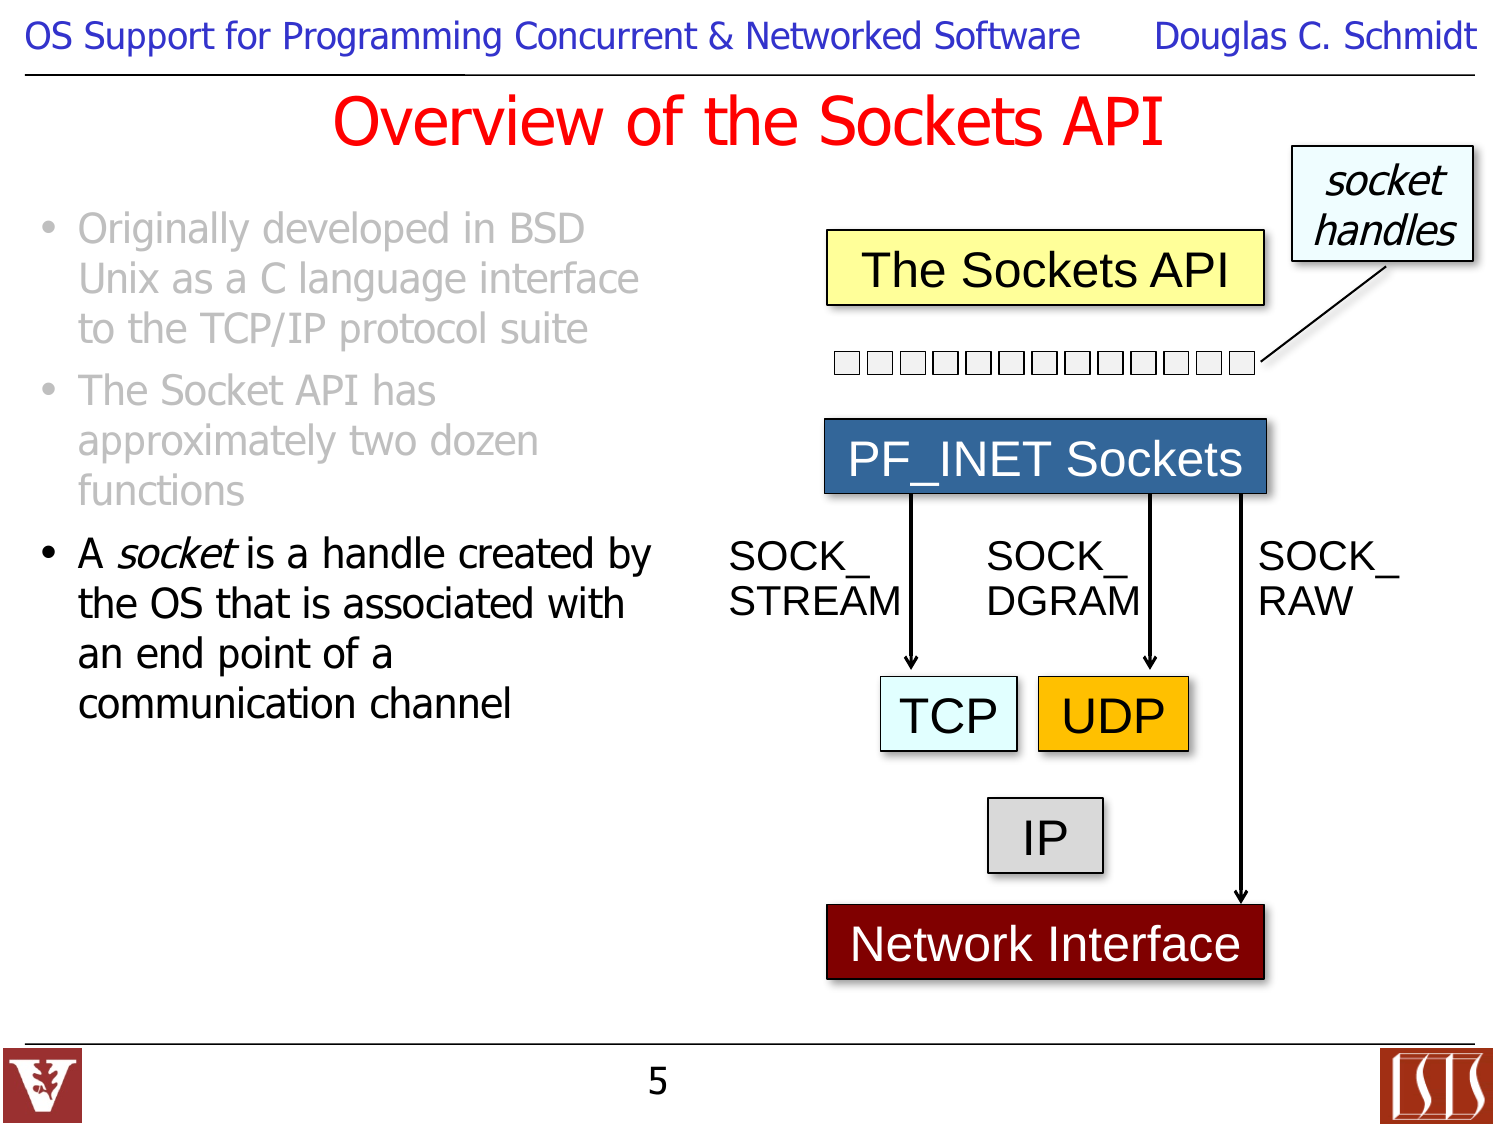

# Overview of the Sockets API
socket handles
Originally developed in BSD Unix as a C language interface to the TCP/IP protocol suite
The Socket API has approximately two dozen functions
A socket is a handle created by the OS that is associated with an end point of a communication channel
The Sockets API

PF_INET Sockets
SOCK_
STREAM
SOCK_
DGRAM
SOCK_
RAW
TCP
UDP
IP
Network Interface